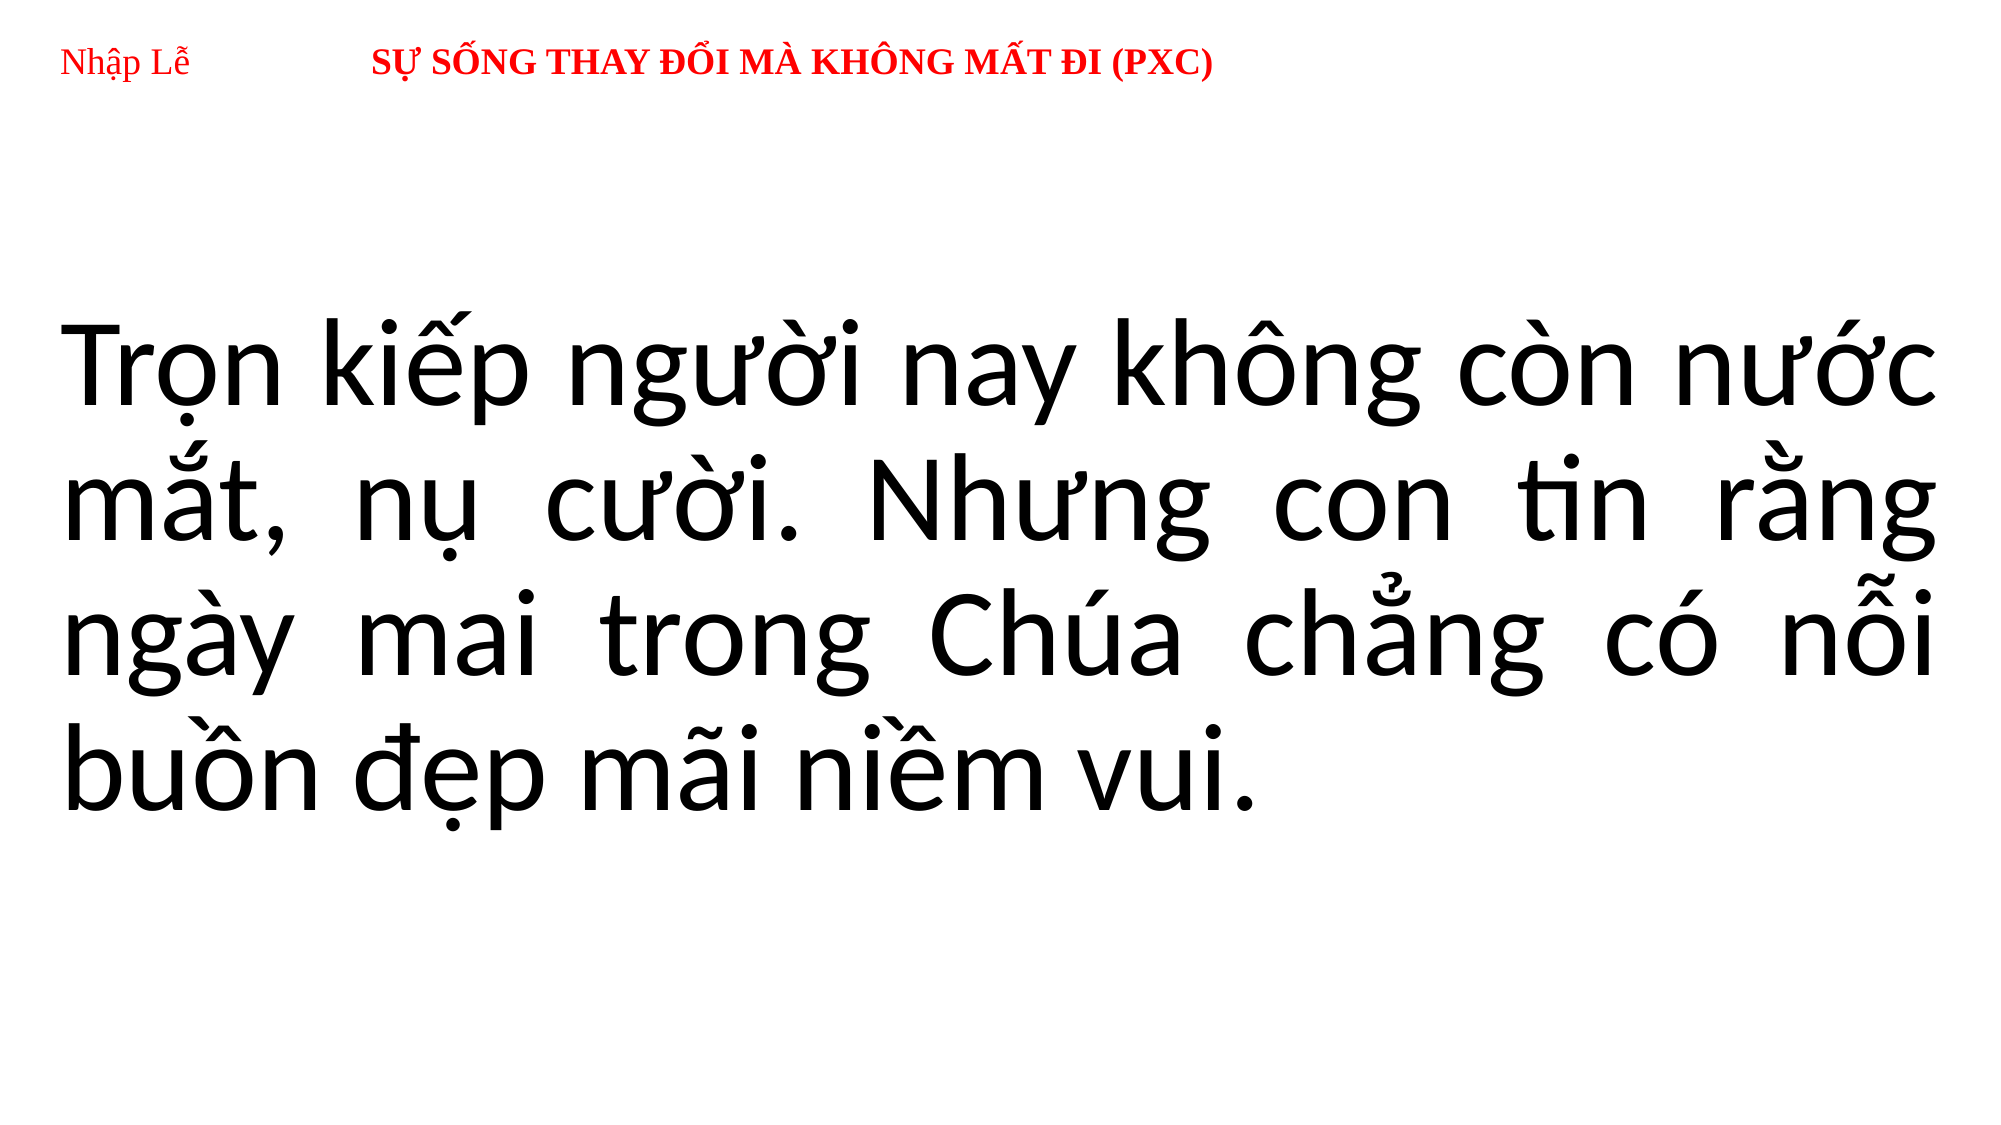

# Nhập Lễ                   SỰ SỐNG THAY ĐỔI MÀ KHÔNG MẤT ĐI (PXC)
Trọn kiếp người nay không còn nước mắt, nụ cười. Nhưng con tin rằng ngày mai trong Chúa chẳng có nỗi buồn đẹp mãi niềm vui.